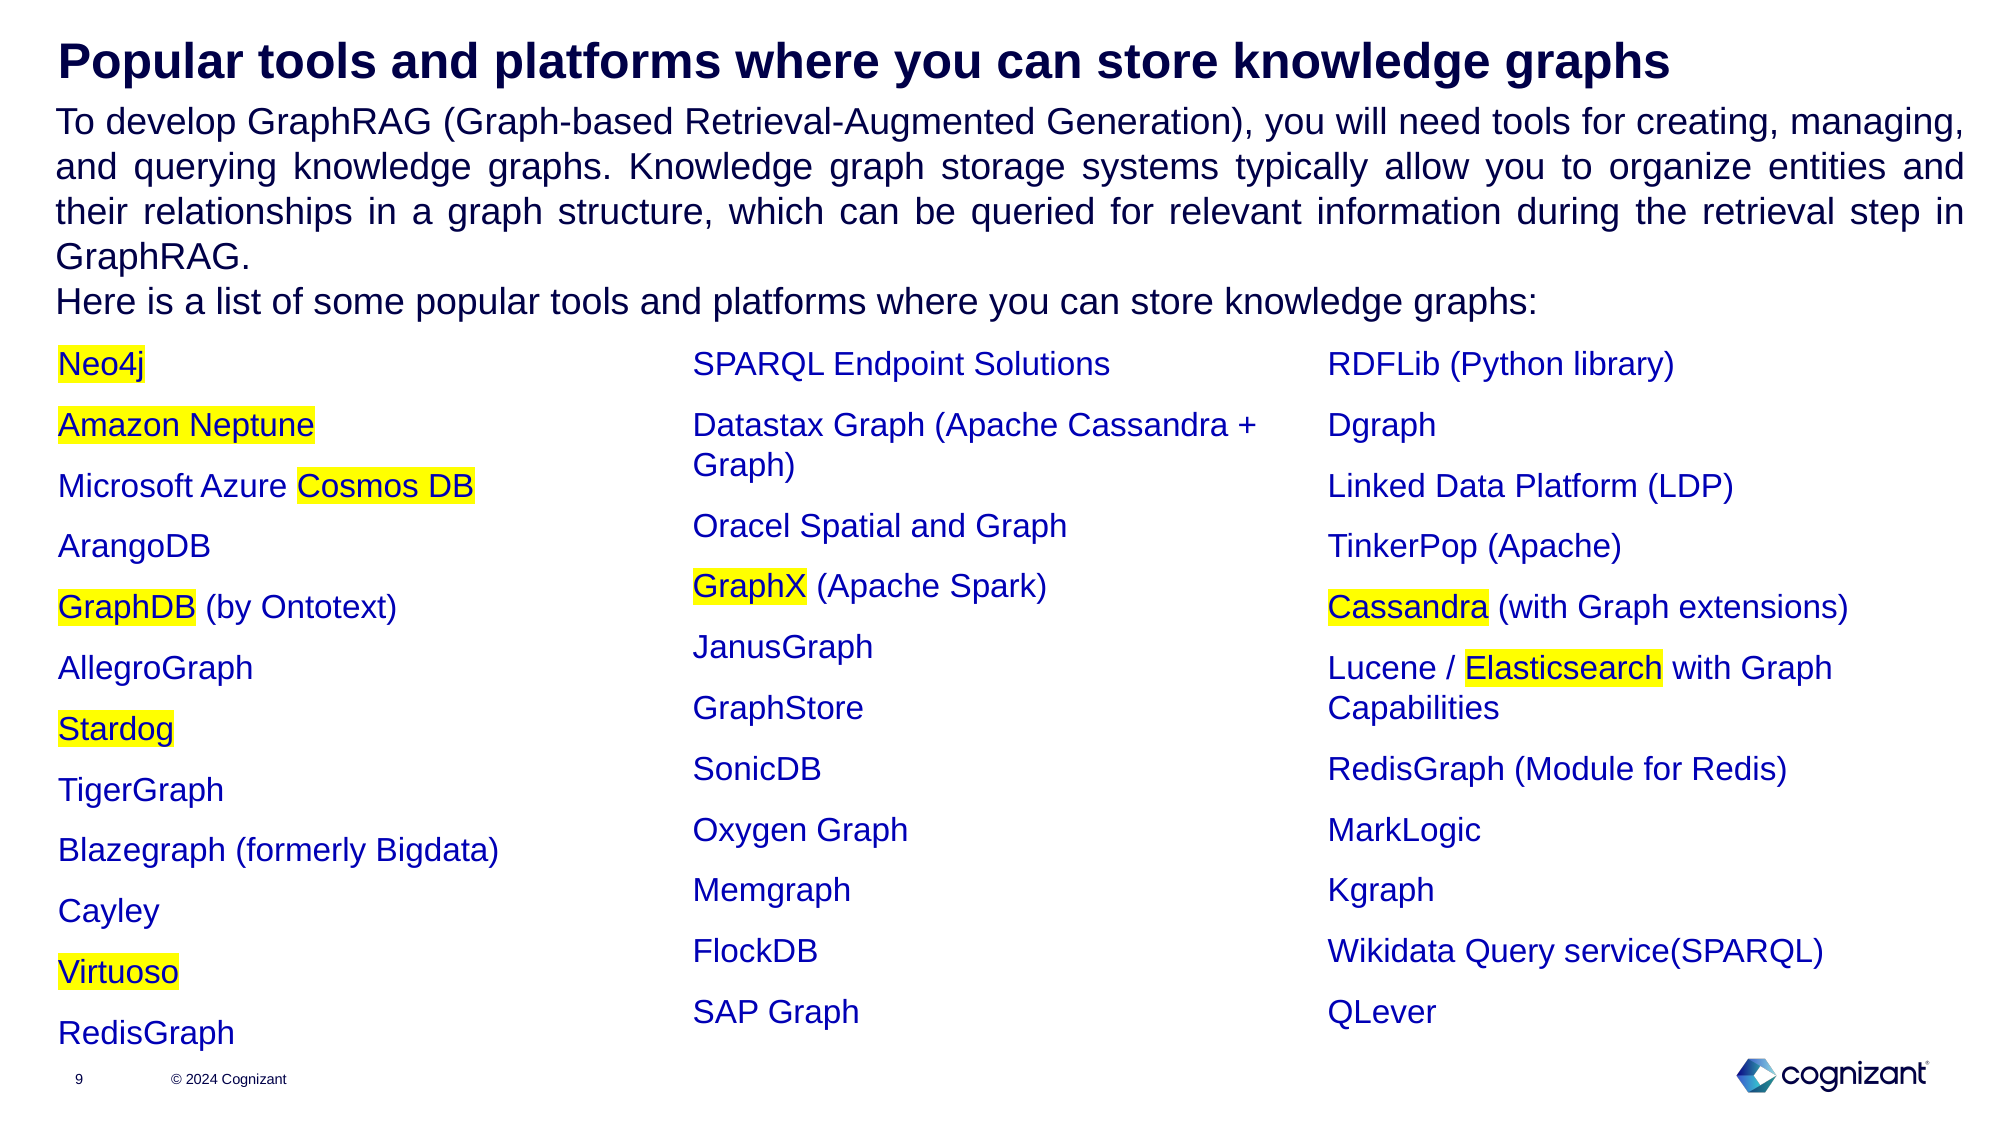

# Popular tools and platforms where you can store knowledge graphs
To develop GraphRAG (Graph-based Retrieval-Augmented Generation), you will need tools for creating, managing, and querying knowledge graphs. Knowledge graph storage systems typically allow you to organize entities and their relationships in a graph structure, which can be queried for relevant information during the retrieval step in GraphRAG.
Here is a list of some popular tools and platforms where you can store knowledge graphs:
Neo4j
Amazon Neptune
Microsoft Azure Cosmos DB
ArangoDB
GraphDB (by Ontotext)
AllegroGraph
Stardog
TigerGraph
Blazegraph (formerly Bigdata)
Cayley
Virtuoso
RedisGraph
SPARQL Endpoint Solutions
Datastax Graph (Apache Cassandra + Graph)
Oracel Spatial and Graph
GraphX (Apache Spark)
JanusGraph
GraphStore
SonicDB
Oxygen Graph
Memgraph
FlockDB
SAP Graph
RDFLib (Python library)
Dgraph
Linked Data Platform (LDP)
TinkerPop (Apache)
Cassandra (with Graph extensions)
Lucene / Elasticsearch with Graph Capabilities
RedisGraph (Module for Redis)
MarkLogic
Kgraph
Wikidata Query service(SPARQL)
QLever
© 2024 Cognizant
9